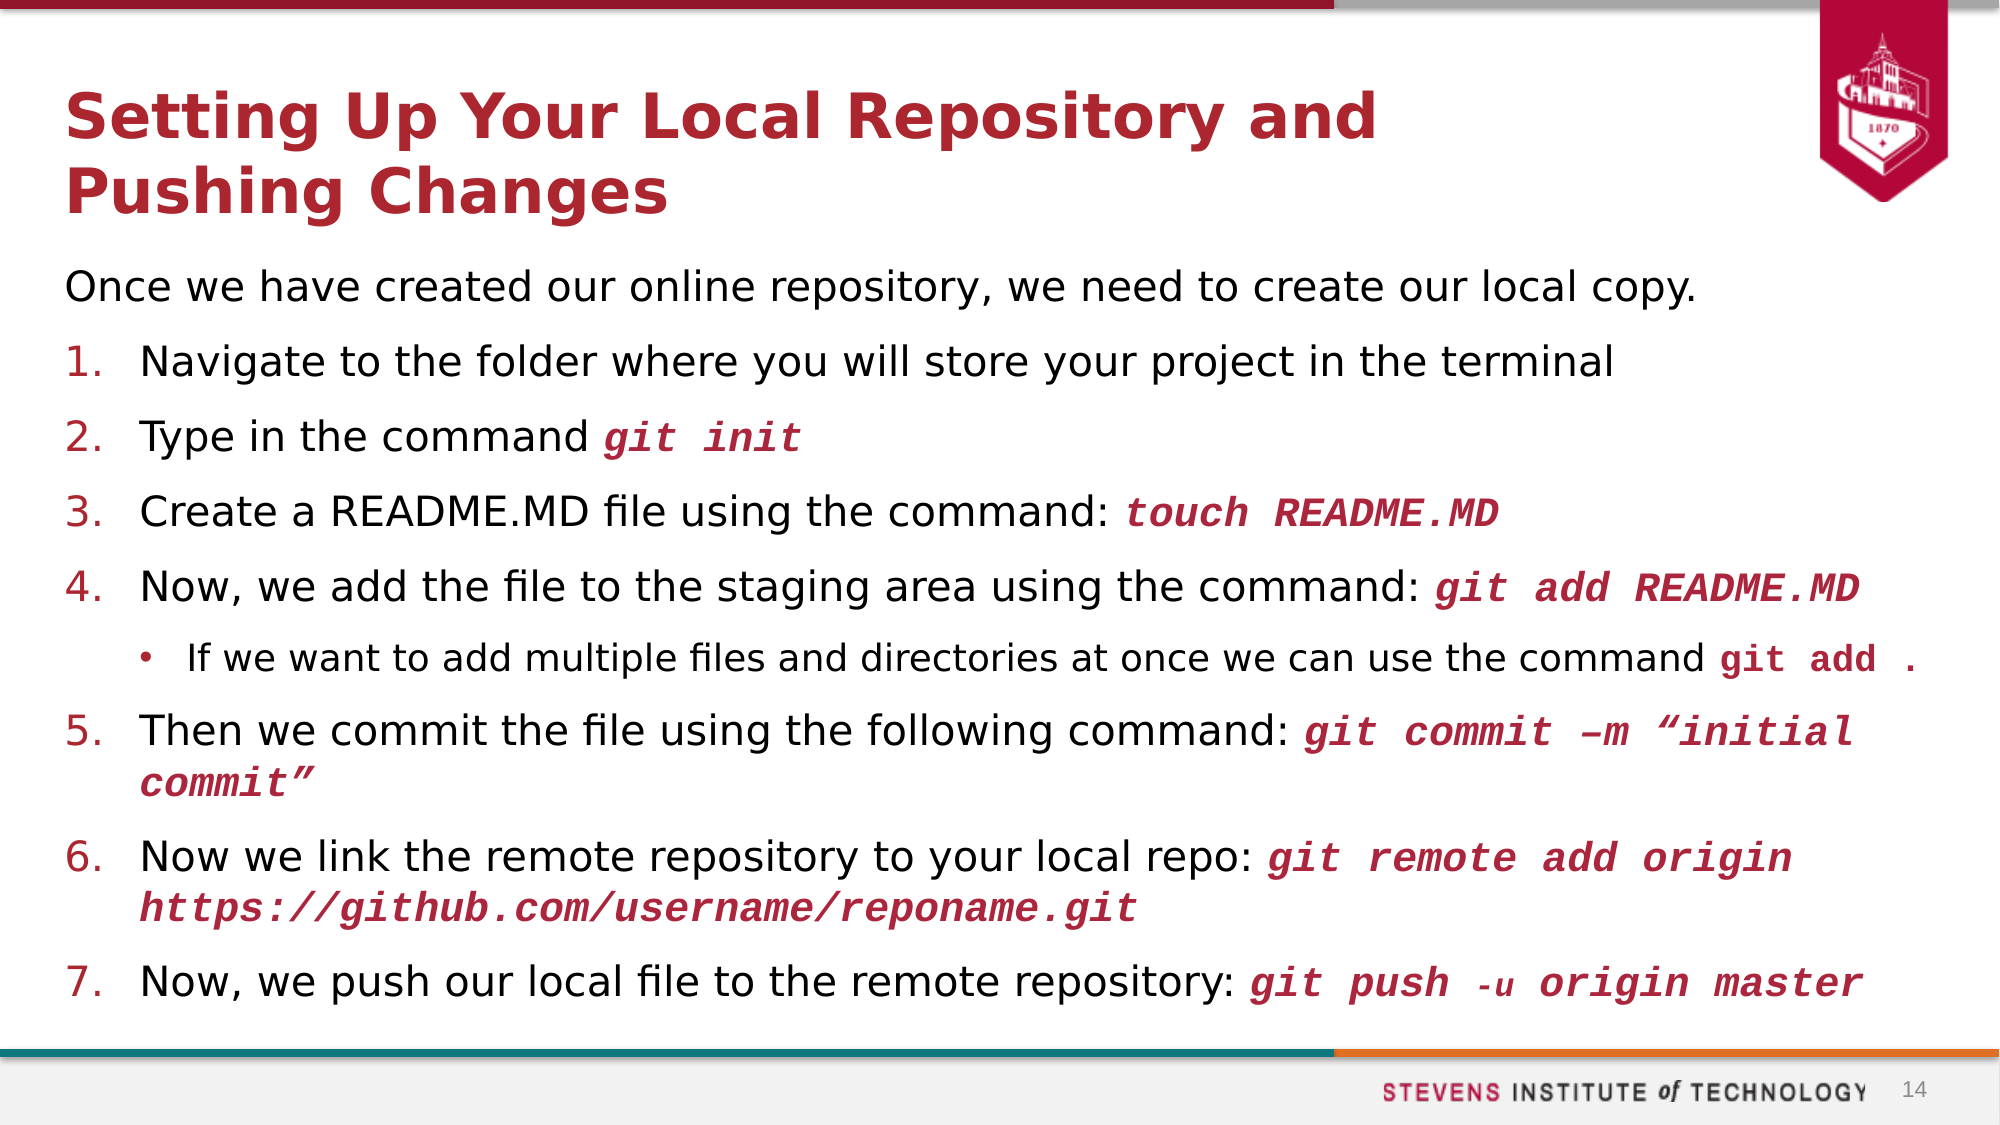

# Setting Up Your Local Repository and Pushing Changes
Once we have created our online repository, we need to create our local copy.
Navigate to the folder where you will store your project in the terminal
Type in the command git init
Create a README.MD file using the command: touch README.MD
Now, we add the file to the staging area using the command: git add README.MD
If we want to add multiple files and directories at once we can use the command git add .
Then we commit the file using the following command: git commit –m “initial commit”
Now we link the remote repository to your local repo: git remote add origin https://github.com/username/reponame.git
Now, we push our local file to the remote repository: git push -u origin master

14